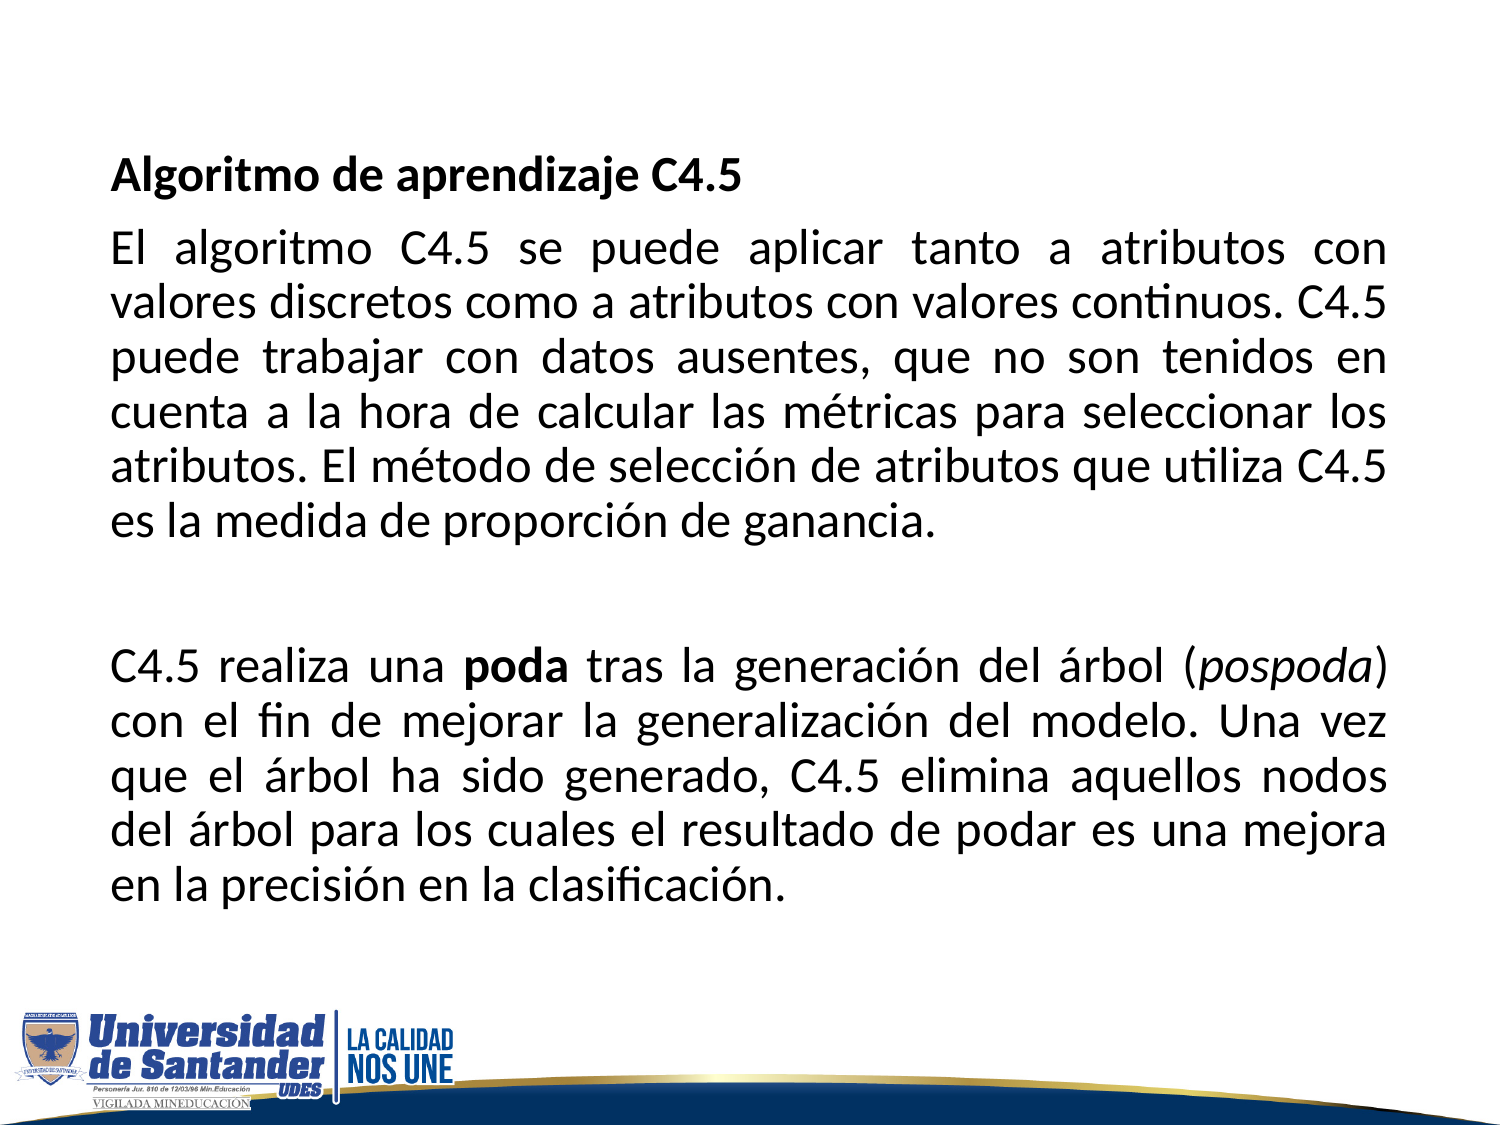

Algoritmo de aprendizaje C4.5
El algoritmo C4.5 se puede aplicar tanto a atributos con valores discretos como a atributos con valores continuos. C4.5 puede trabajar con datos ausentes, que no son tenidos en cuenta a la hora de calcular las métricas para seleccionar los atributos. El método de selección de atributos que utiliza C4.5 es la medida de proporción de ganancia.

C4.5 realiza una poda tras la generación del árbol (pospoda) con el fin de mejorar la generalización del modelo. Una vez que el árbol ha sido generado, C4.5 elimina aquellos nodos del árbol para los cuales el resultado de podar es una mejora en la precisión en la clasificación.